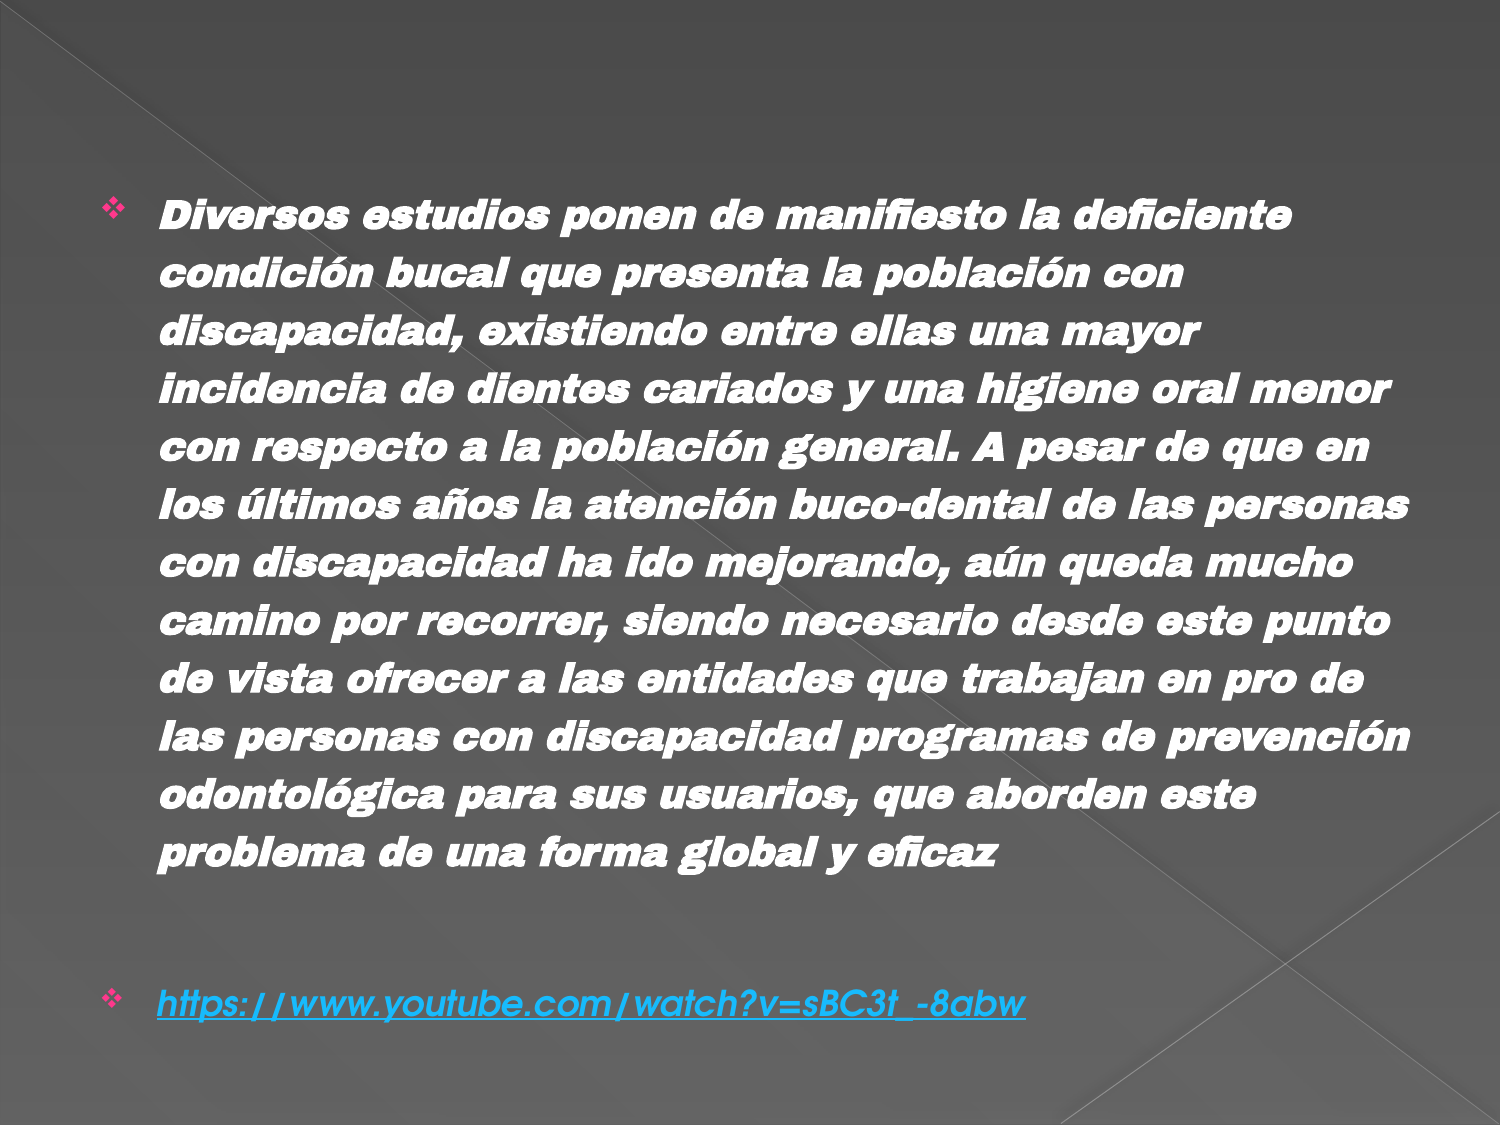

Diversos estudios ponen de manifiesto la deficiente condición bucal que presenta la población con discapacidad, existiendo entre ellas una mayor incidencia de dientes cariados y una higiene oral menor con respecto a la población general. A pesar de que en los últimos años la atención buco-dental de las personas con discapacidad ha ido mejorando, aún queda mucho camino por recorrer, siendo necesario desde este punto de vista ofrecer a las entidades que trabajan en pro de las personas con discapacidad programas de prevención odontológica para sus usuarios, que aborden este problema de una forma global y eficaz

https://www.youtube.com/watch?v=sBC3t_-8abw